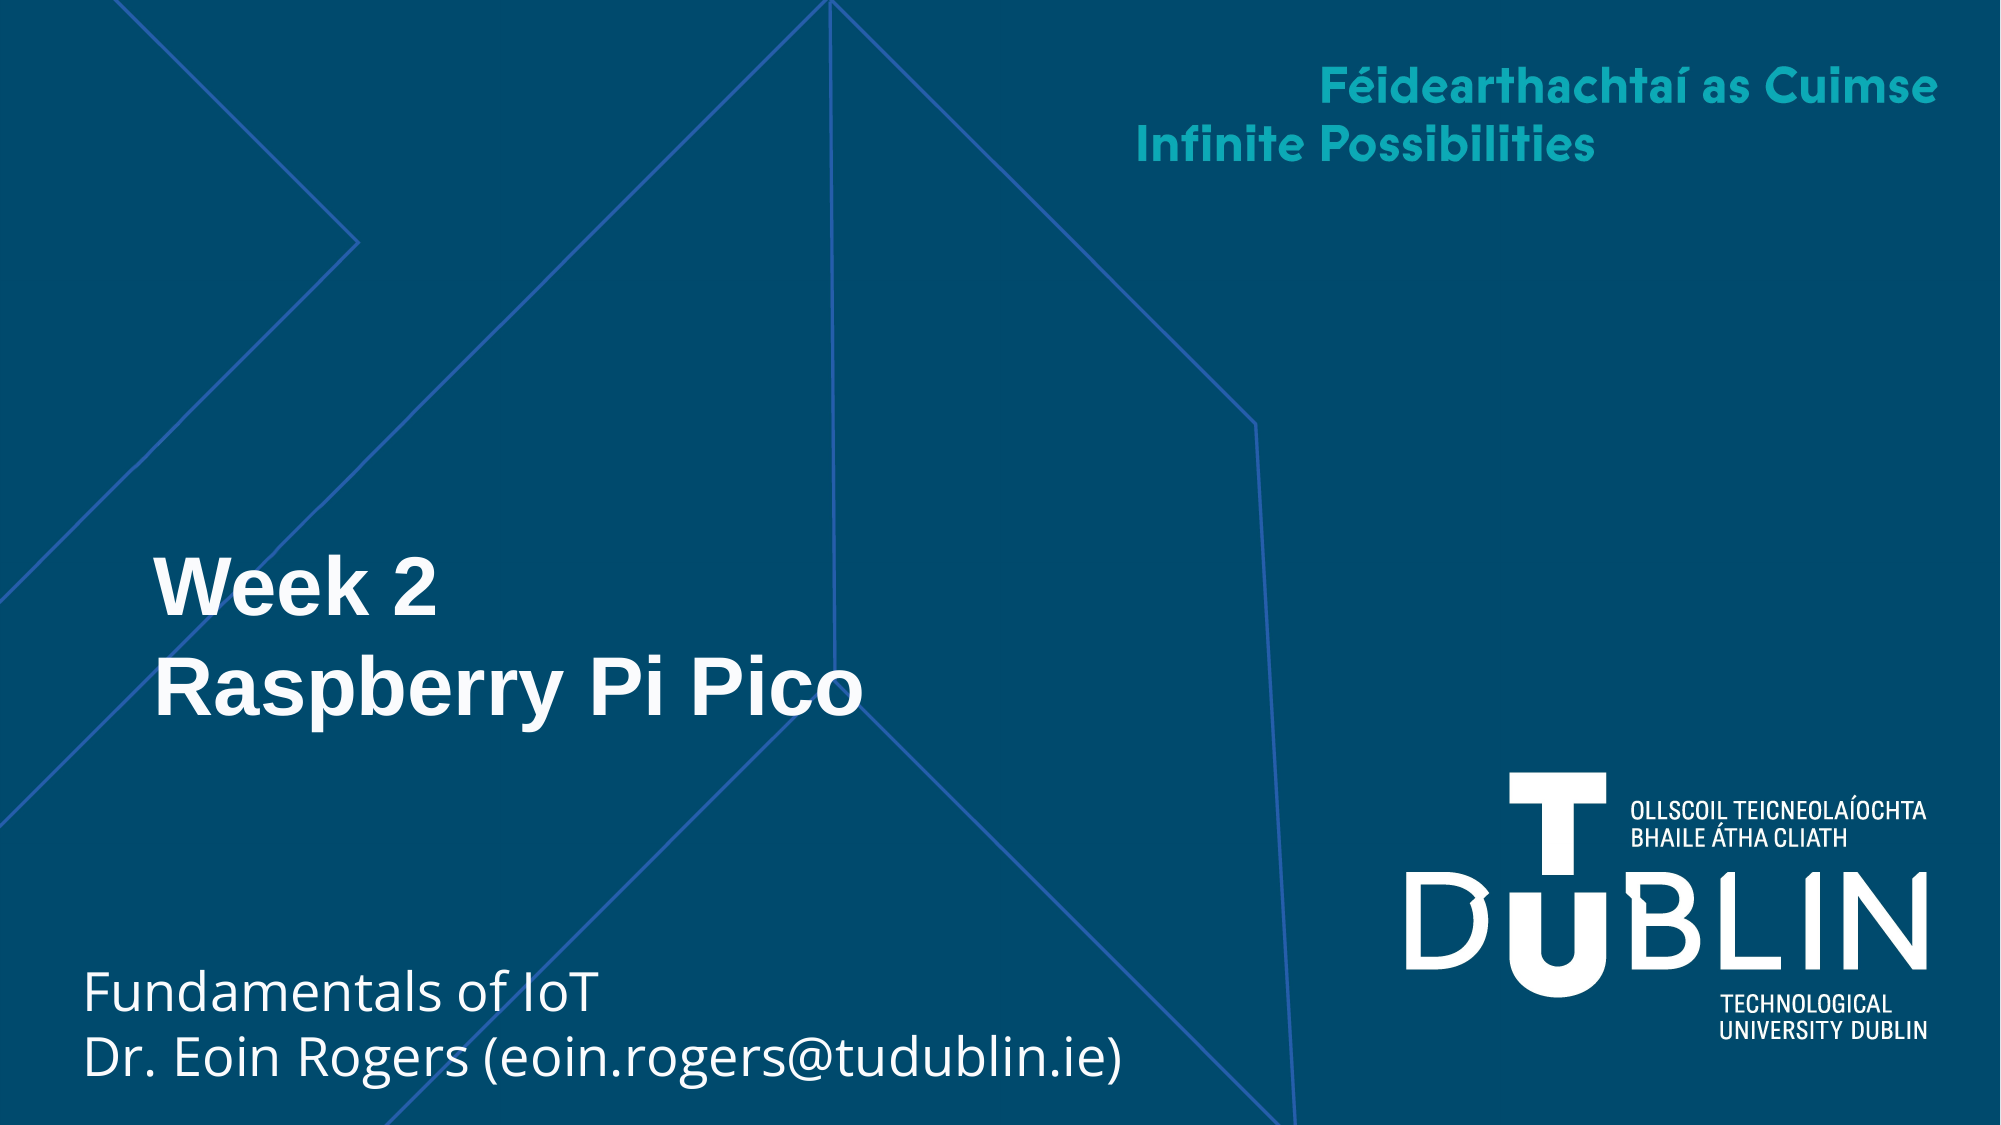

# Week 2 Raspberry Pi Pico
Fundamentals of IoT
Dr. Eoin Rogers (eoin.rogers@tudublin.ie)